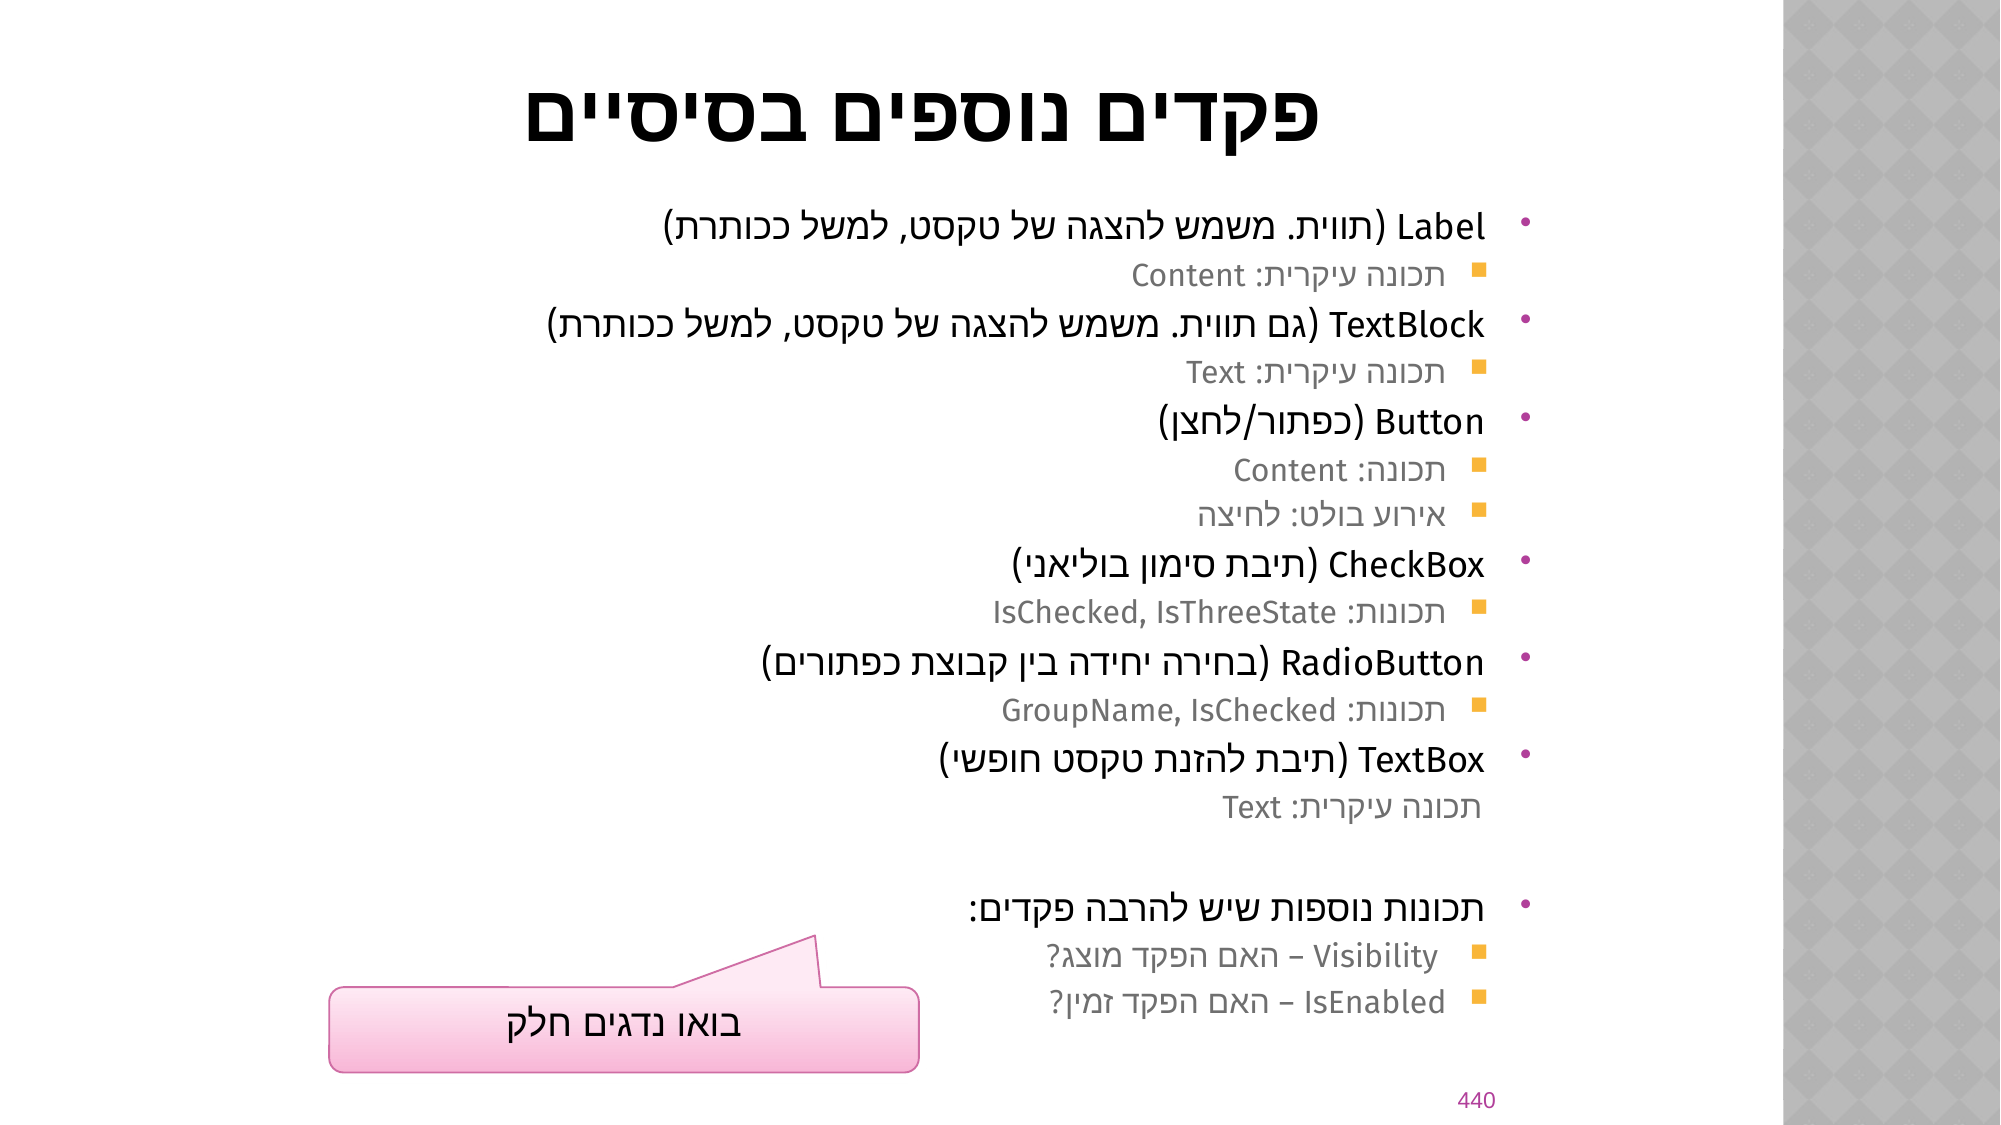

# פקדים נוספים בסיסיים
Label (תווית. משמש להצגה של טקסט, למשל ככותרת)
תכונה עיקרית: Content
TextBlock (גם תווית. משמש להצגה של טקסט, למשל ככותרת)
תכונה עיקרית: Text
Button (כפתור/לחצן)
תכונה: Content
אירוע בולט: לחיצה
CheckBox (תיבת סימון בוליאני)
תכונות: IsChecked, IsThreeState
RadioButton (בחירה יחידה בין קבוצת כפתורים)
תכונות: GroupName, IsChecked
TextBox (תיבת להזנת טקסט חופשי)
תכונה עיקרית: Text

תכונות נוספות שיש להרבה פקדים:
 Visibility – האם הפקד מוצג?
IsEnabled – האם הפקד זמין?
בואו נדגים חלק
440